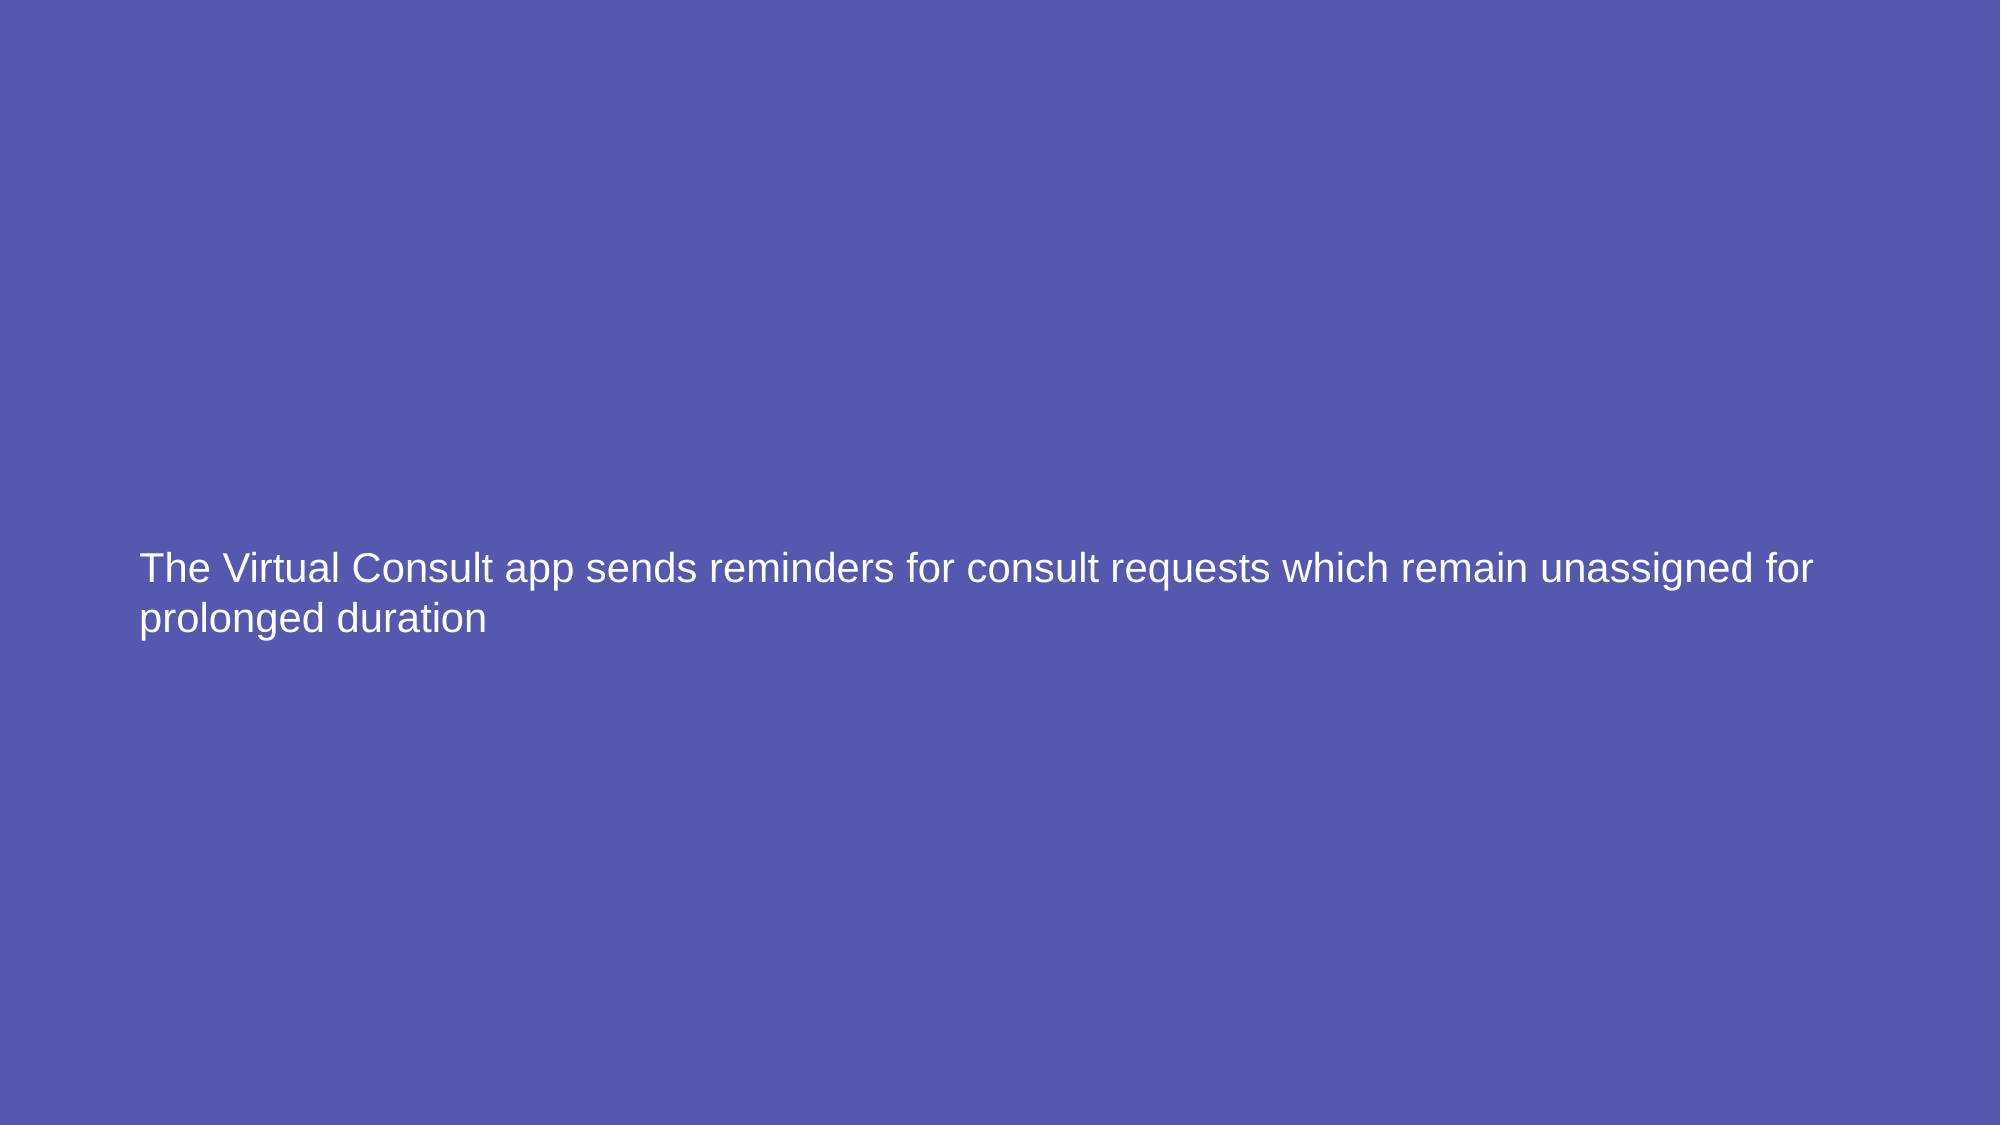

The Virtual Consult app sends reminders for consult requests which remain unassigned for prolonged duration